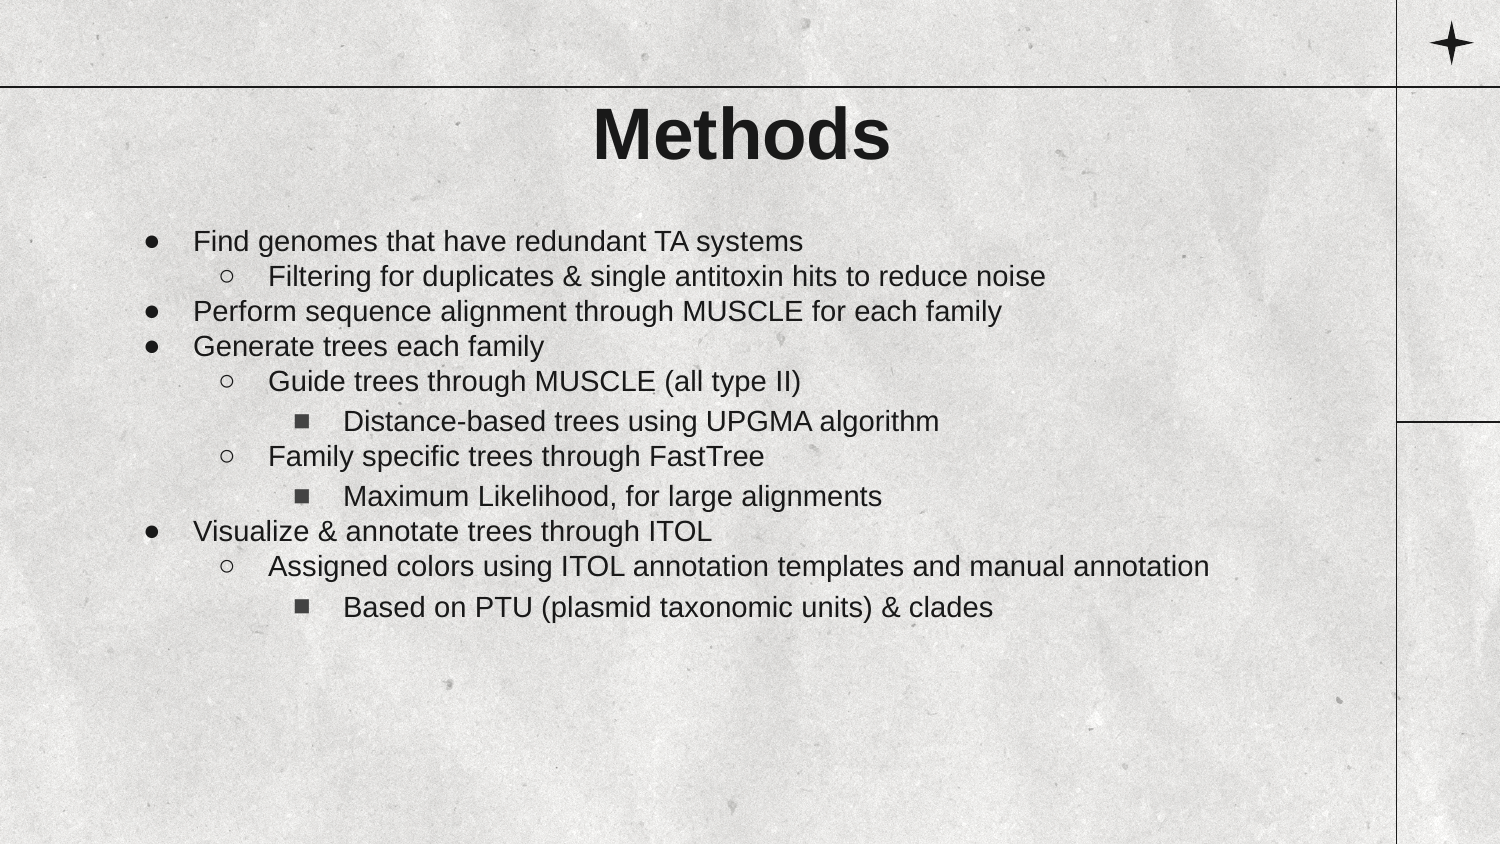

# Methods
Find genomes that have redundant TA systems
Filtering for duplicates & single antitoxin hits to reduce noise
Perform sequence alignment through MUSCLE for each family
Generate trees each family
Guide trees through MUSCLE (all type II)
Distance-based trees using UPGMA algorithm
Family specific trees through FastTree
Maximum Likelihood, for large alignments
Visualize & annotate trees through ITOL
Assigned colors using ITOL annotation templates and manual annotation
Based on PTU (plasmid taxonomic units) & clades